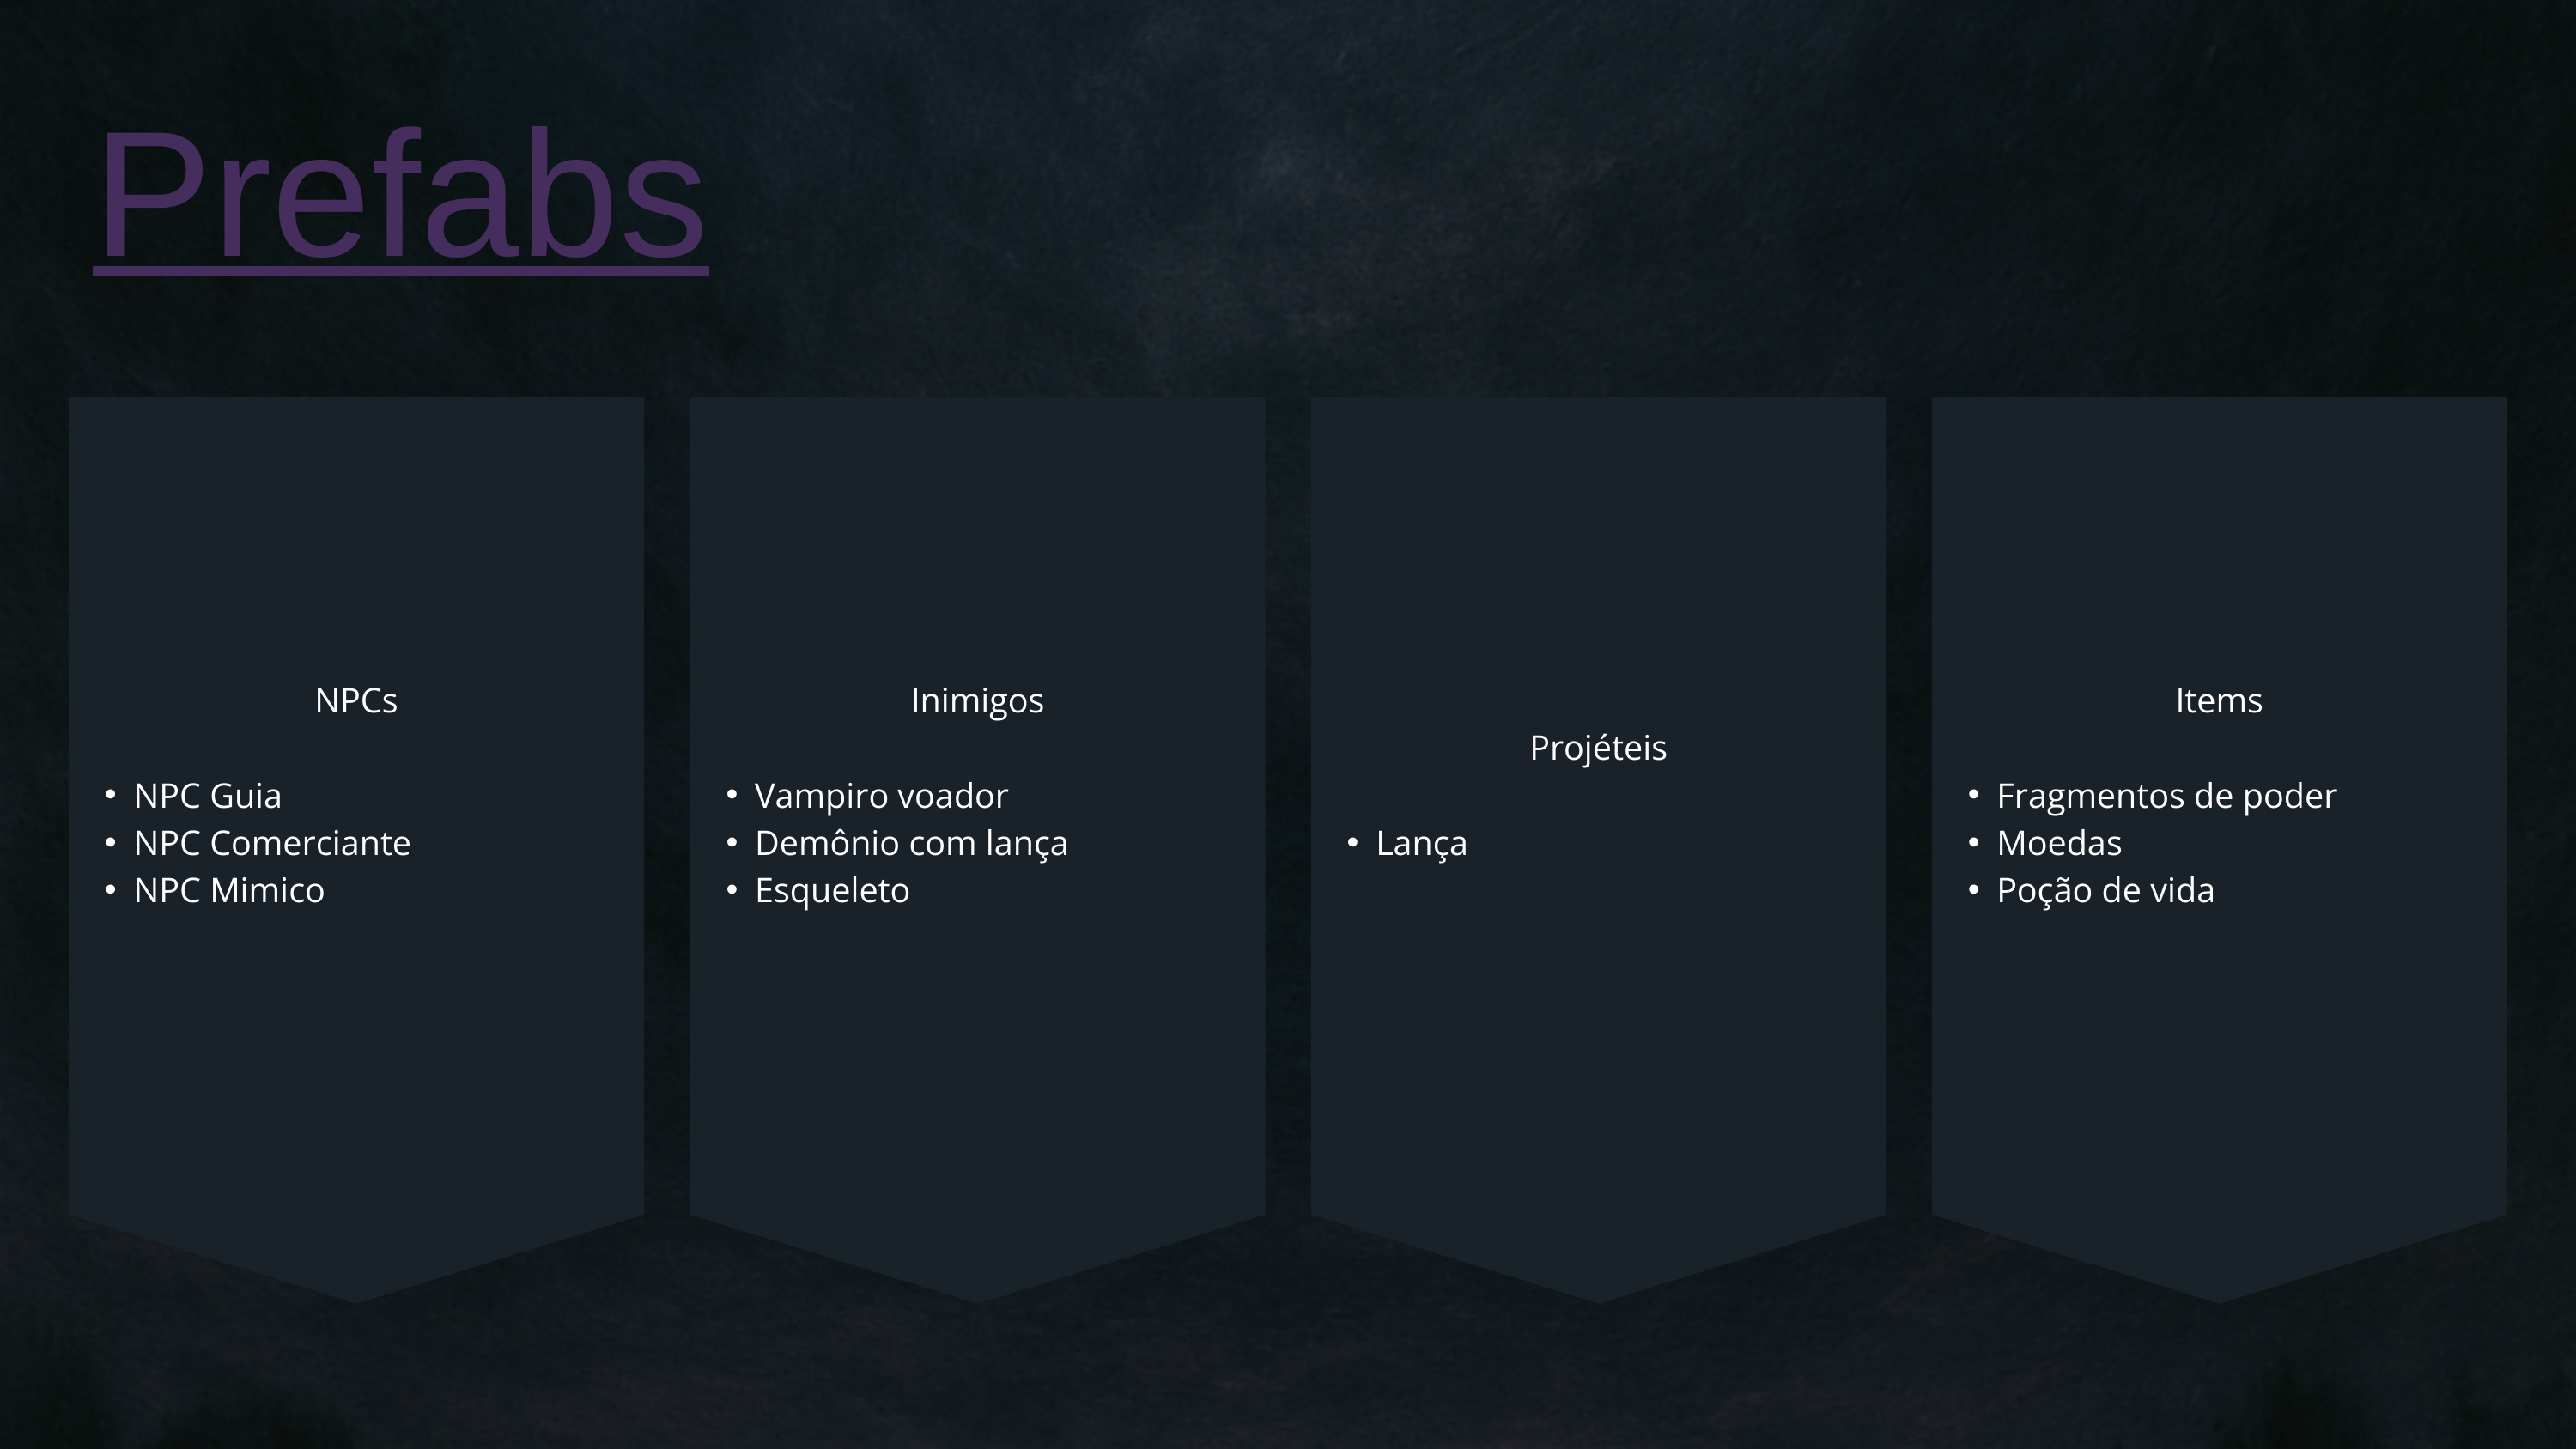

Prefabs

NPCs

NPC Guia
NPC Comerciante
NPC Mimico

Inimigos

Vampiro voador
Demônio com lança
Esqueleto

Projéteis

Lança

Items

Fragmentos de poder
Moedas
Poção de vida